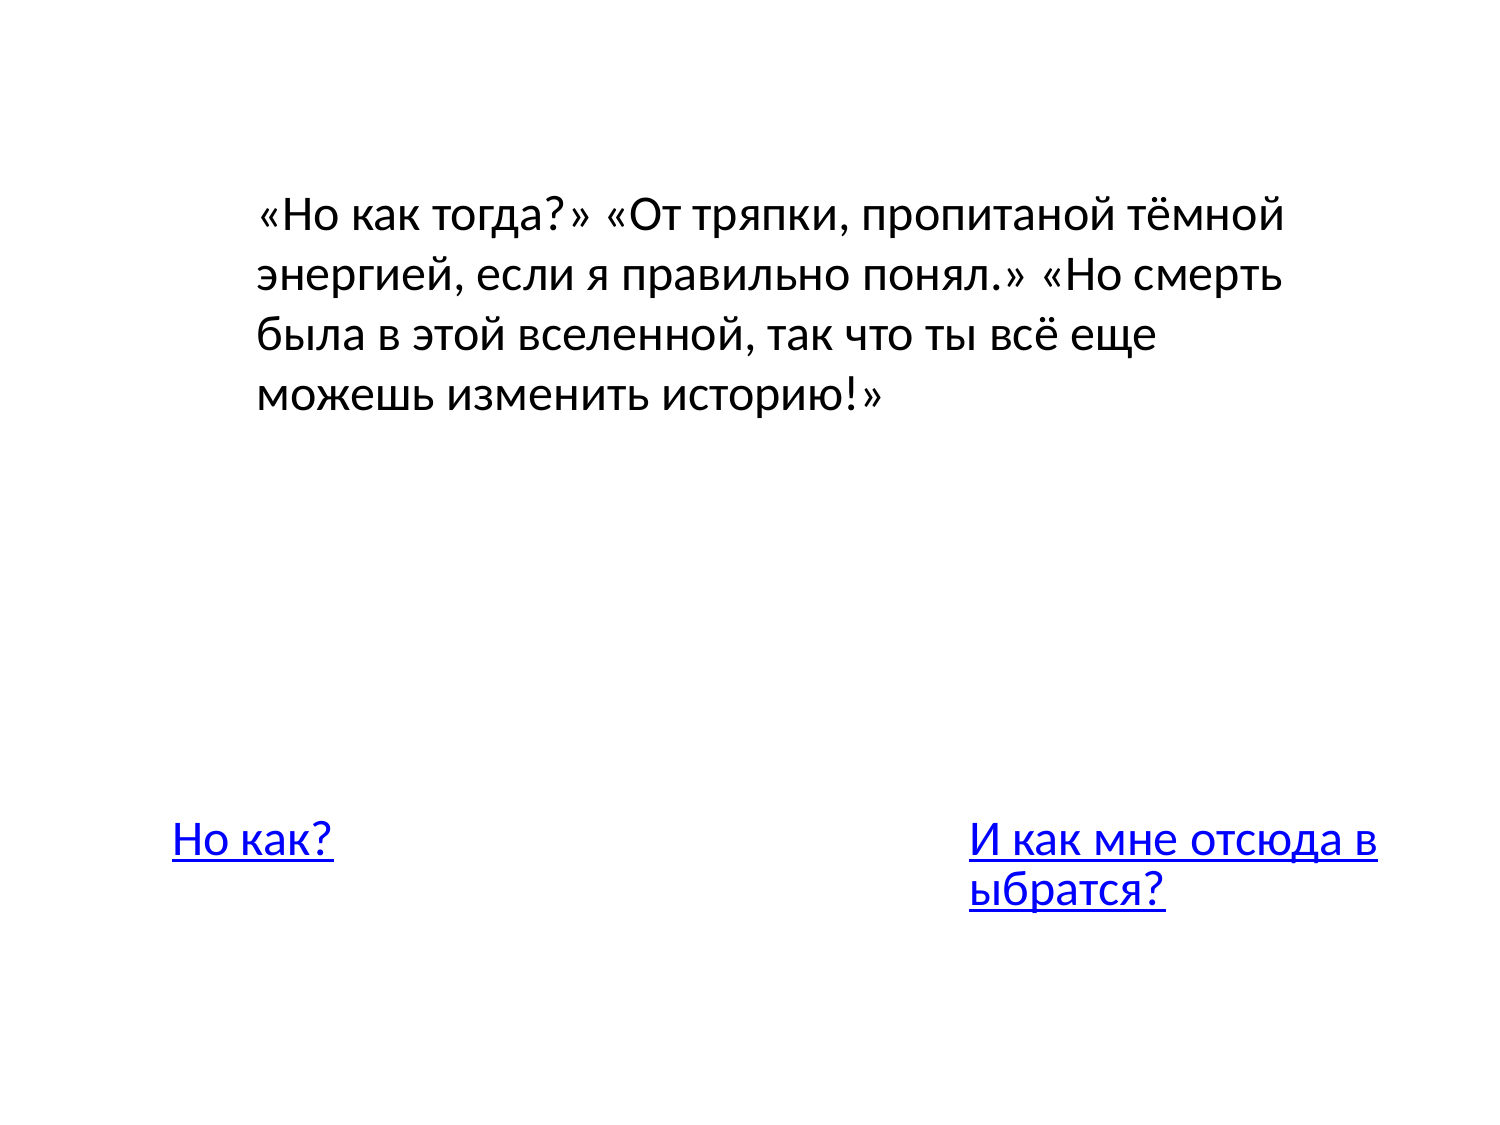

«Но как тогда?» «От тряпки, пропитаной тёмной энергией, если я правильно понял.» «Но смерть была в этой вселенной, так что ты всё еще можешь изменить историю!»
Но как?
И как мне отсюда выбратся?